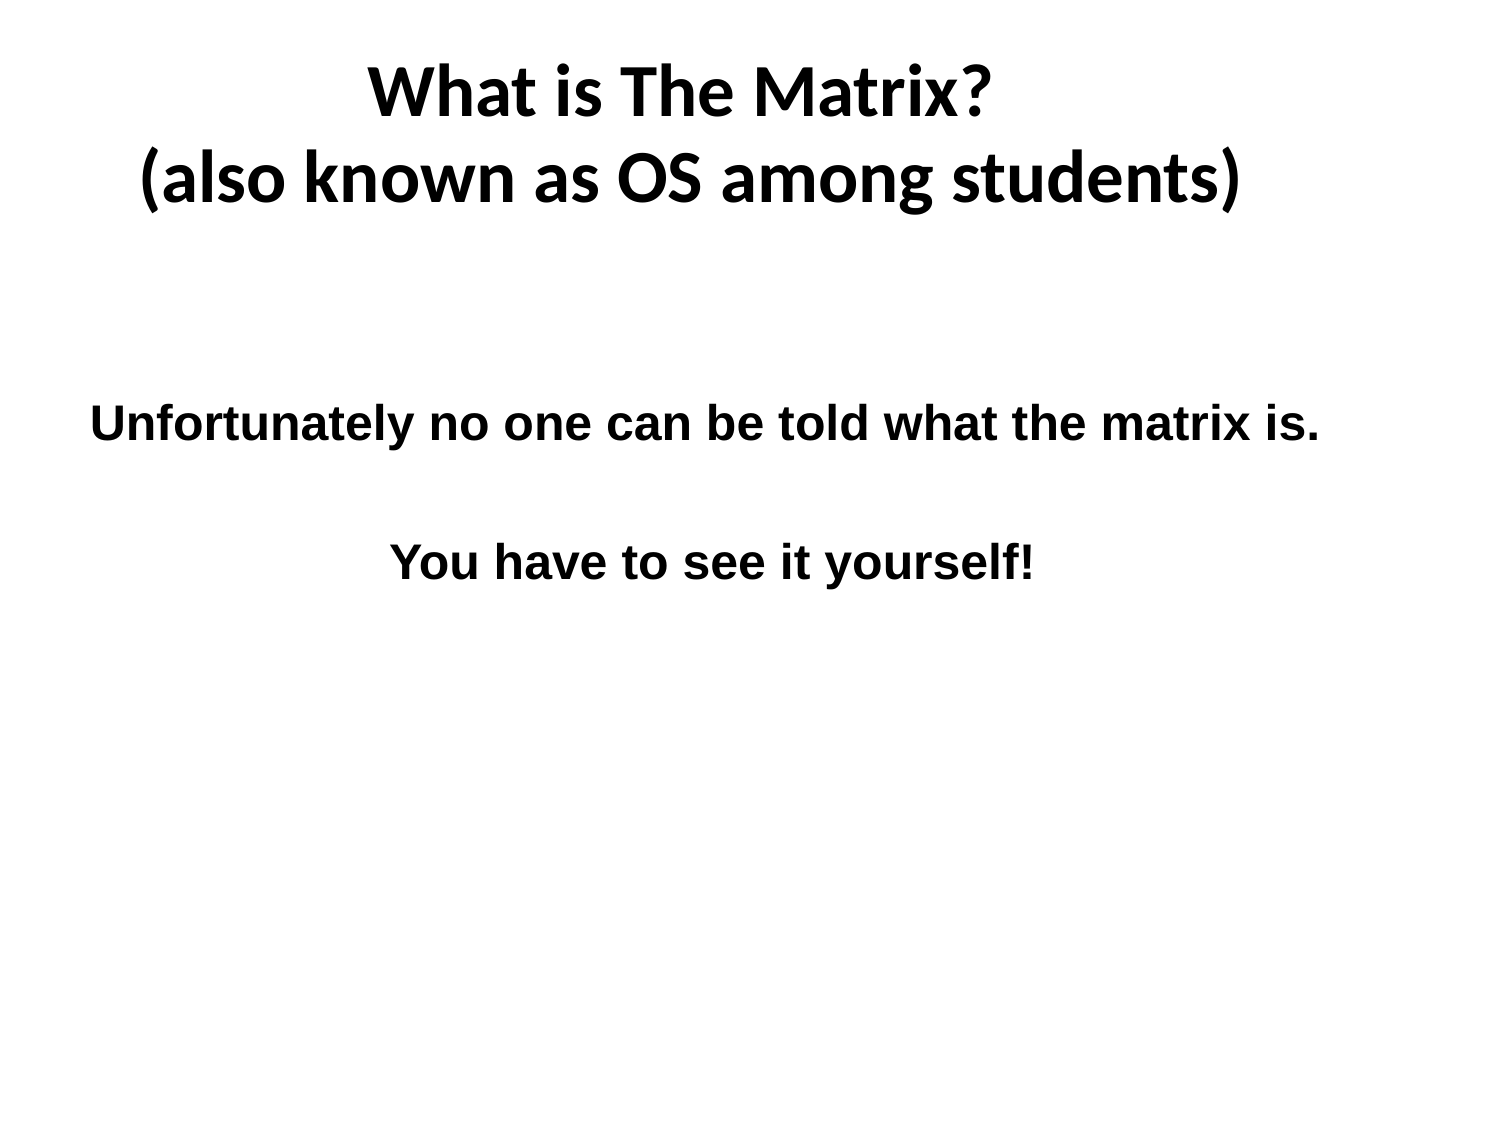

# What is The Matrix? (also known as OS among students)
Unfortunately no one can be told what the matrix is.

You have to see it yourself!